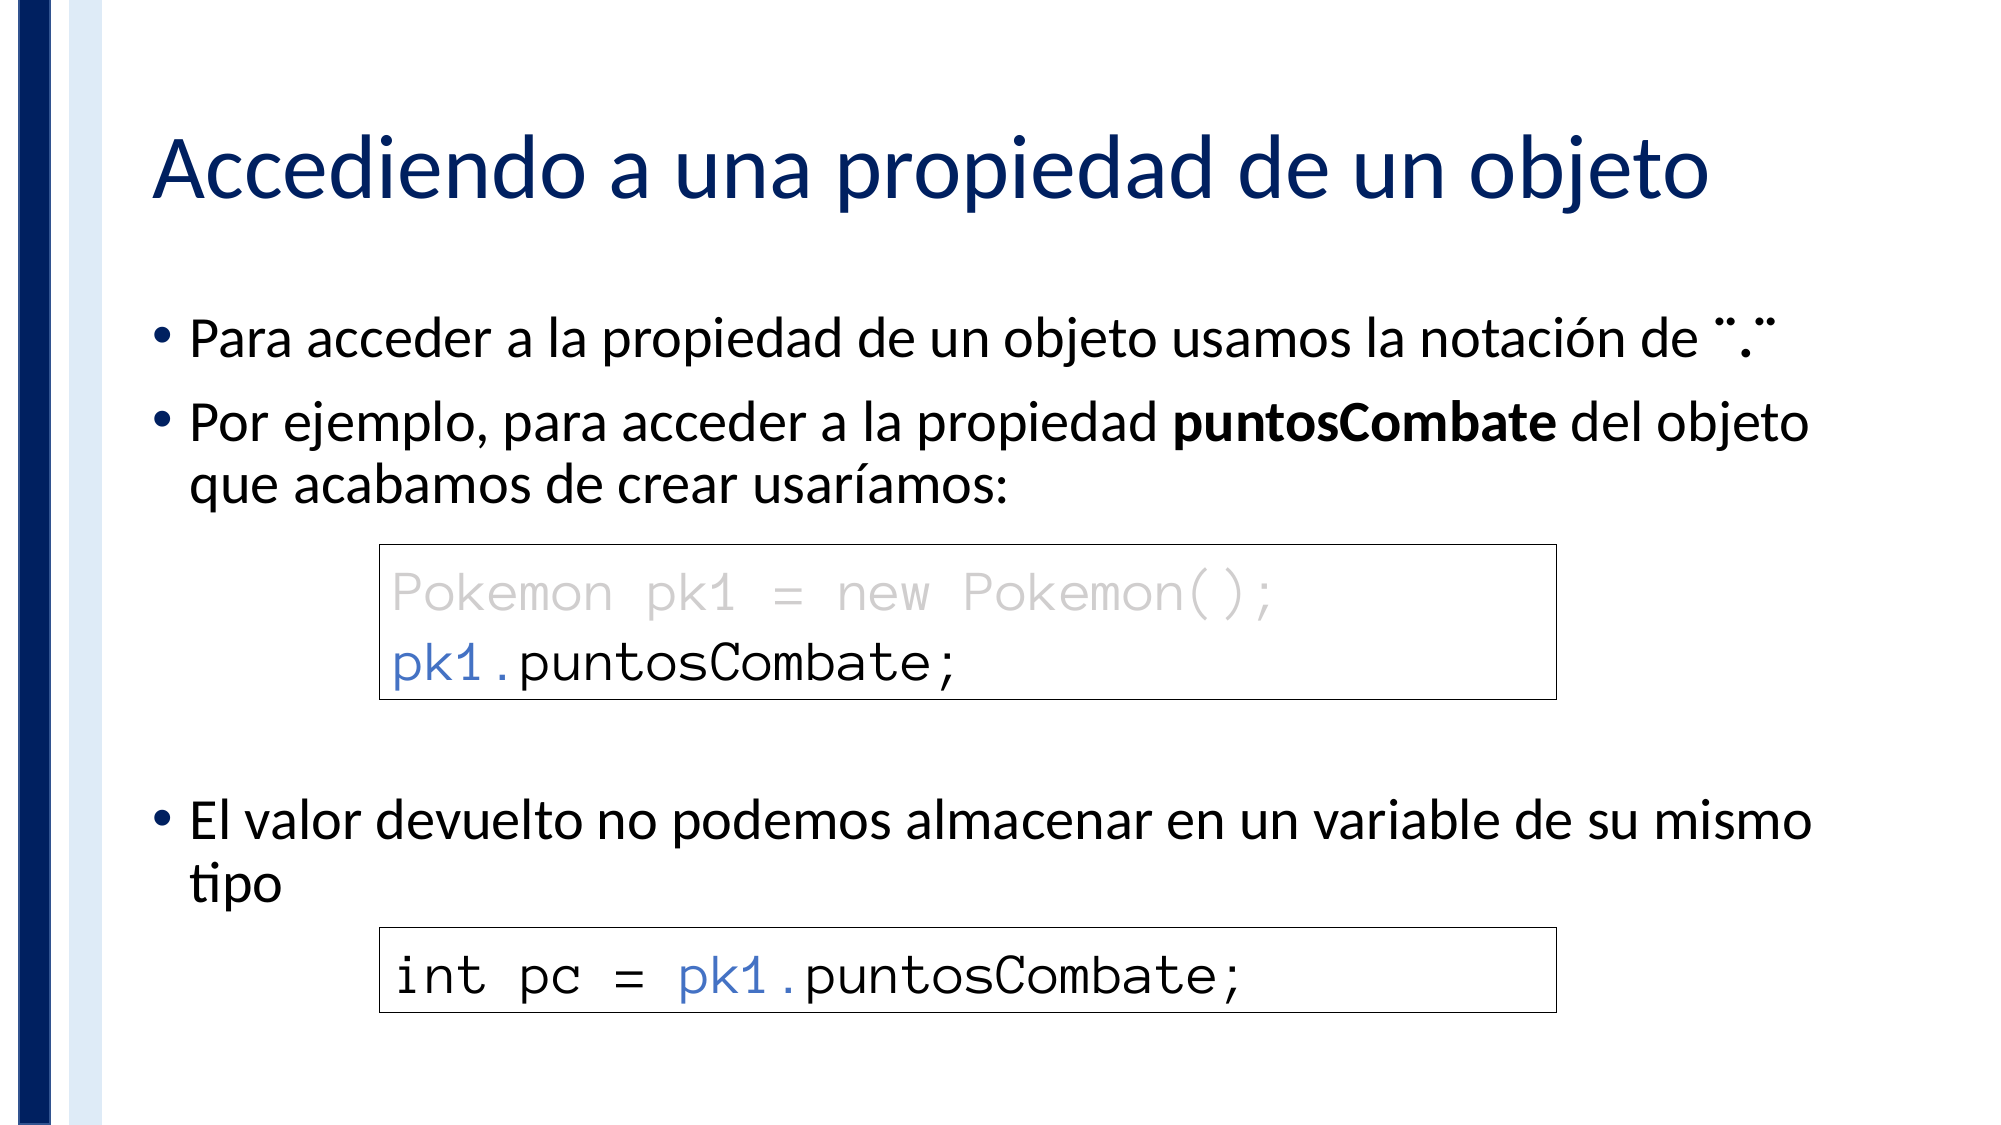

# Accediendo a una propiedad de un objeto
Para acceder a la propiedad de un objeto usamos la notación de ¨.¨
Por ejemplo, para acceder a la propiedad puntosCombate del objeto que acabamos de crear usaríamos:

El valor devuelto no podemos almacenar en un variable de su mismo tipo

Pokemon pk1 = new Pokemon();
pk1.puntosCombate;
int pc = pk1.puntosCombate;